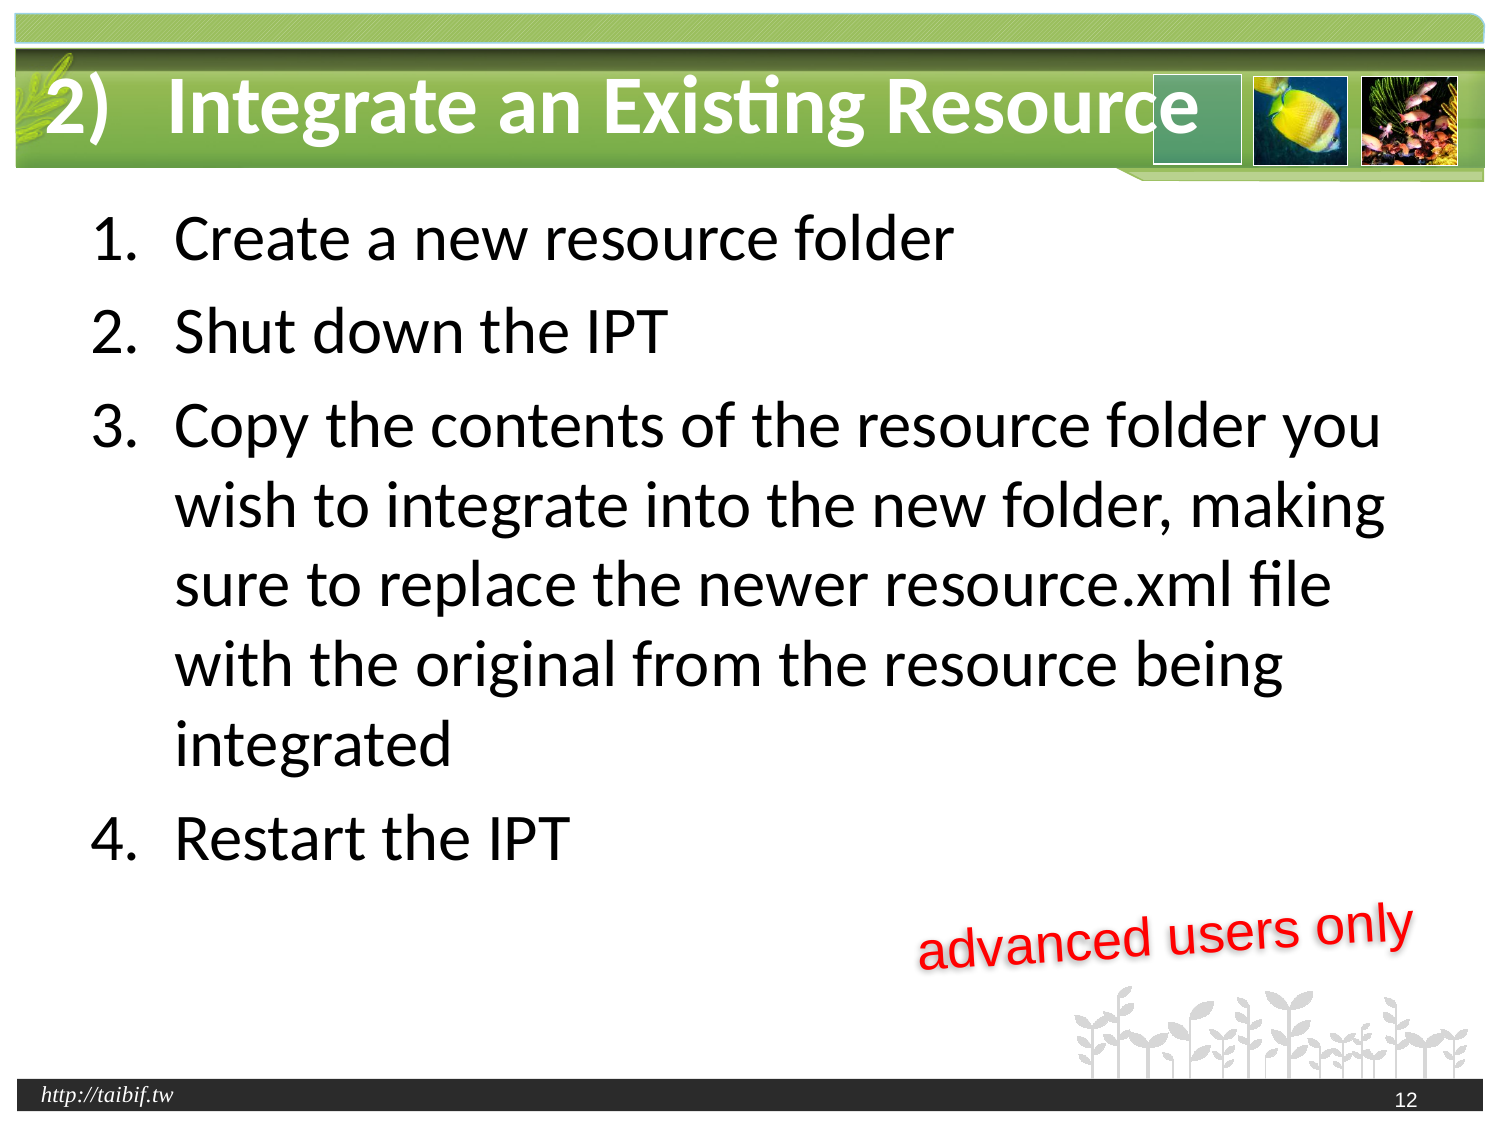

# Integrate an Existing Resource Configuration Folder (advanced users only)
Create a new resource folder
Shut down the IPT
Copy the contents of the resource folder you wish to integrate into the new folder, making sure to replace the newer resource.xml file with the original from the resource being integrated
Restart the IPT

advanced users only
12